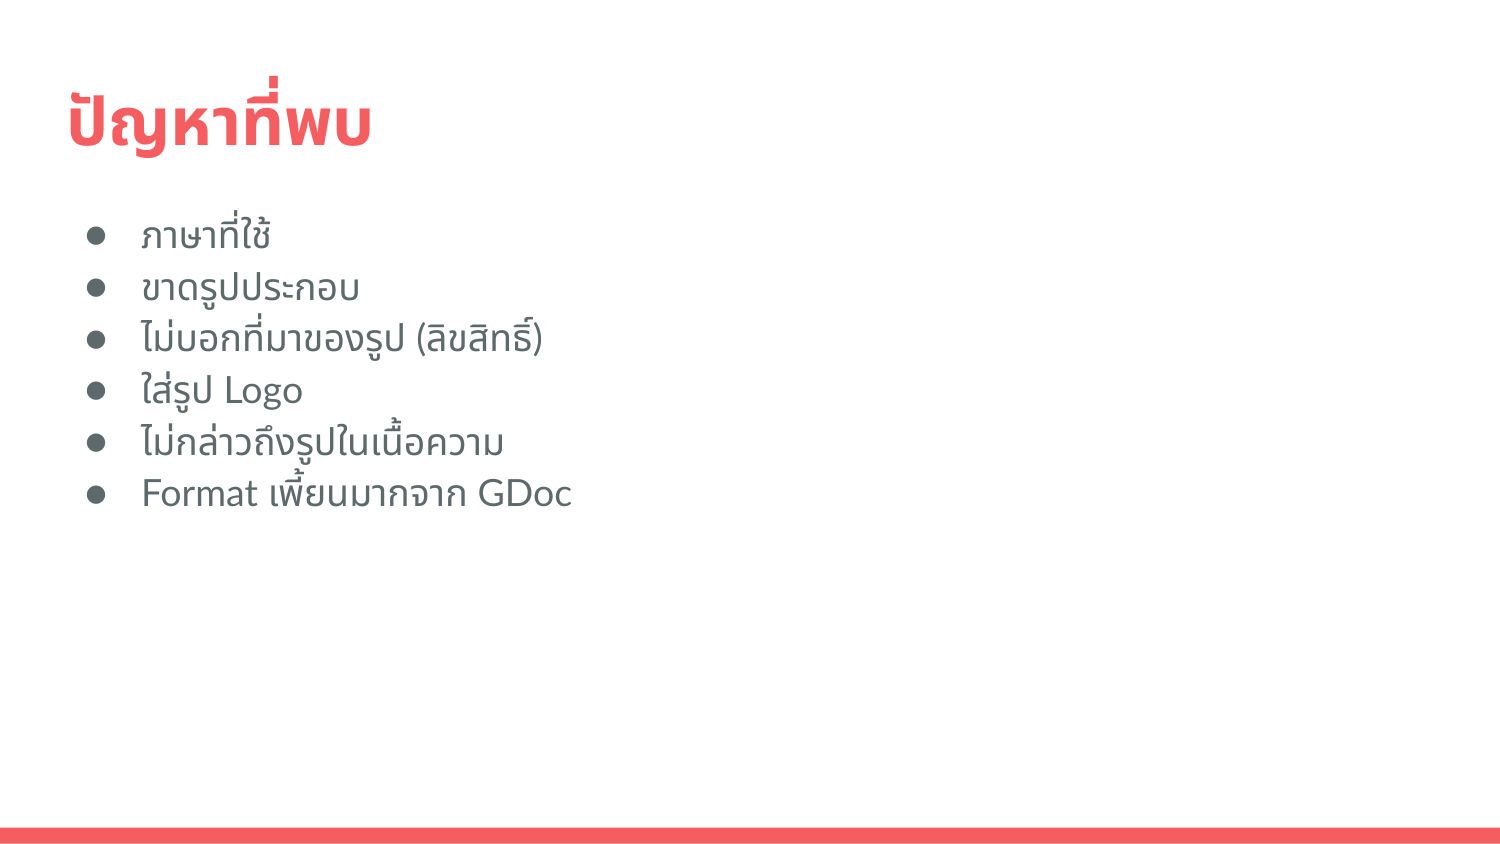

# ปัญหาที่พบ
ภาษาที่ใช้
ขาดรูปประกอบ
ไม่บอกที่มาของรูป (ลิขสิทธิ์)
ใส่รูป Logo
ไม่กล่าวถึงรูปในเนื้อความ
Format เพี้ยนมากจาก GDoc